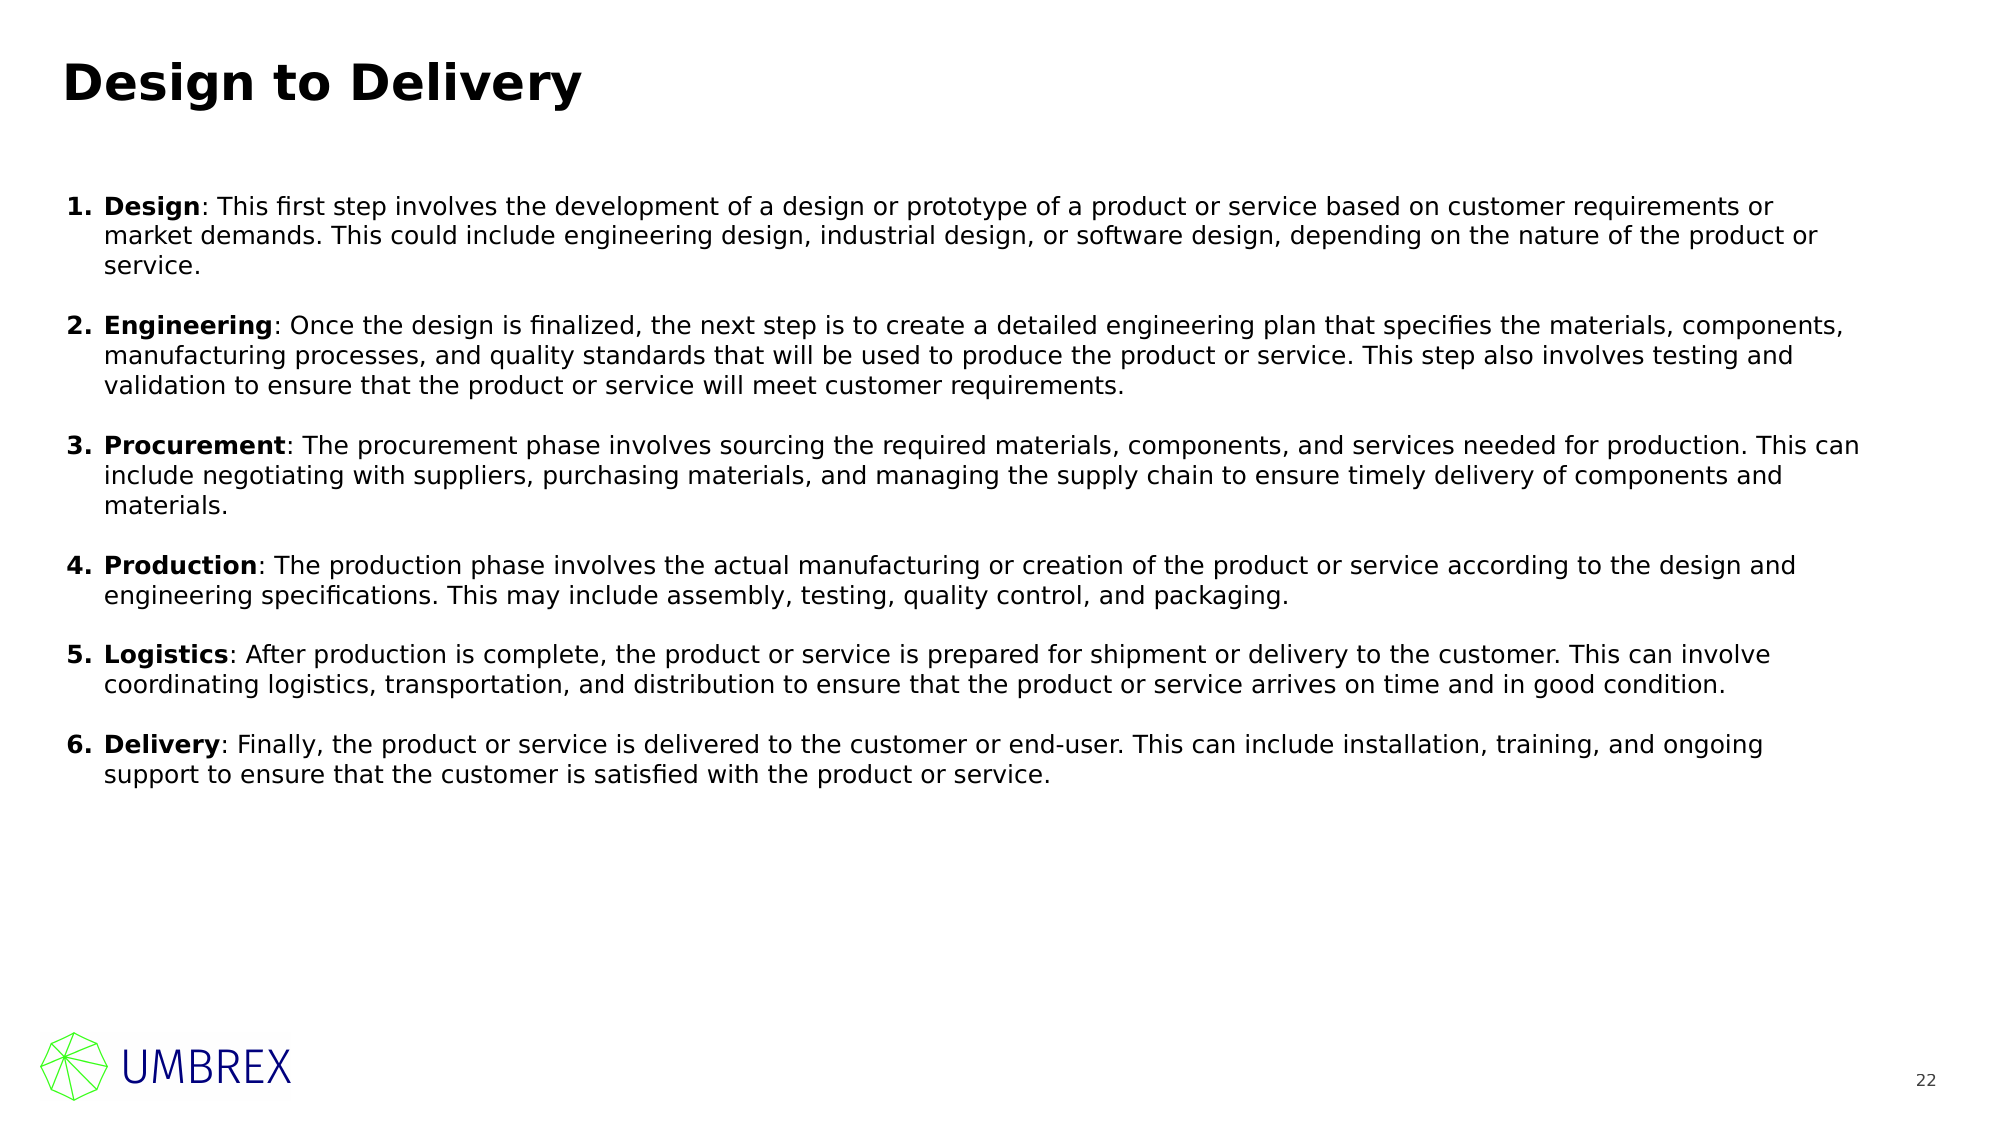

# Design to Delivery
Design: This first step involves the development of a design or prototype of a product or service based on customer requirements or market demands. This could include engineering design, industrial design, or software design, depending on the nature of the product or service.

Engineering: Once the design is finalized, the next step is to create a detailed engineering plan that specifies the materials, components, manufacturing processes, and quality standards that will be used to produce the product or service. This step also involves testing and validation to ensure that the product or service will meet customer requirements.

Procurement: The procurement phase involves sourcing the required materials, components, and services needed for production. This can include negotiating with suppliers, purchasing materials, and managing the supply chain to ensure timely delivery of components and materials.

Production: The production phase involves the actual manufacturing or creation of the product or service according to the design and engineering specifications. This may include assembly, testing, quality control, and packaging.

Logistics: After production is complete, the product or service is prepared for shipment or delivery to the customer. This can involve coordinating logistics, transportation, and distribution to ensure that the product or service arrives on time and in good condition.

Delivery: Finally, the product or service is delivered to the customer or end-user. This can include installation, training, and ongoing support to ensure that the customer is satisfied with the product or service.